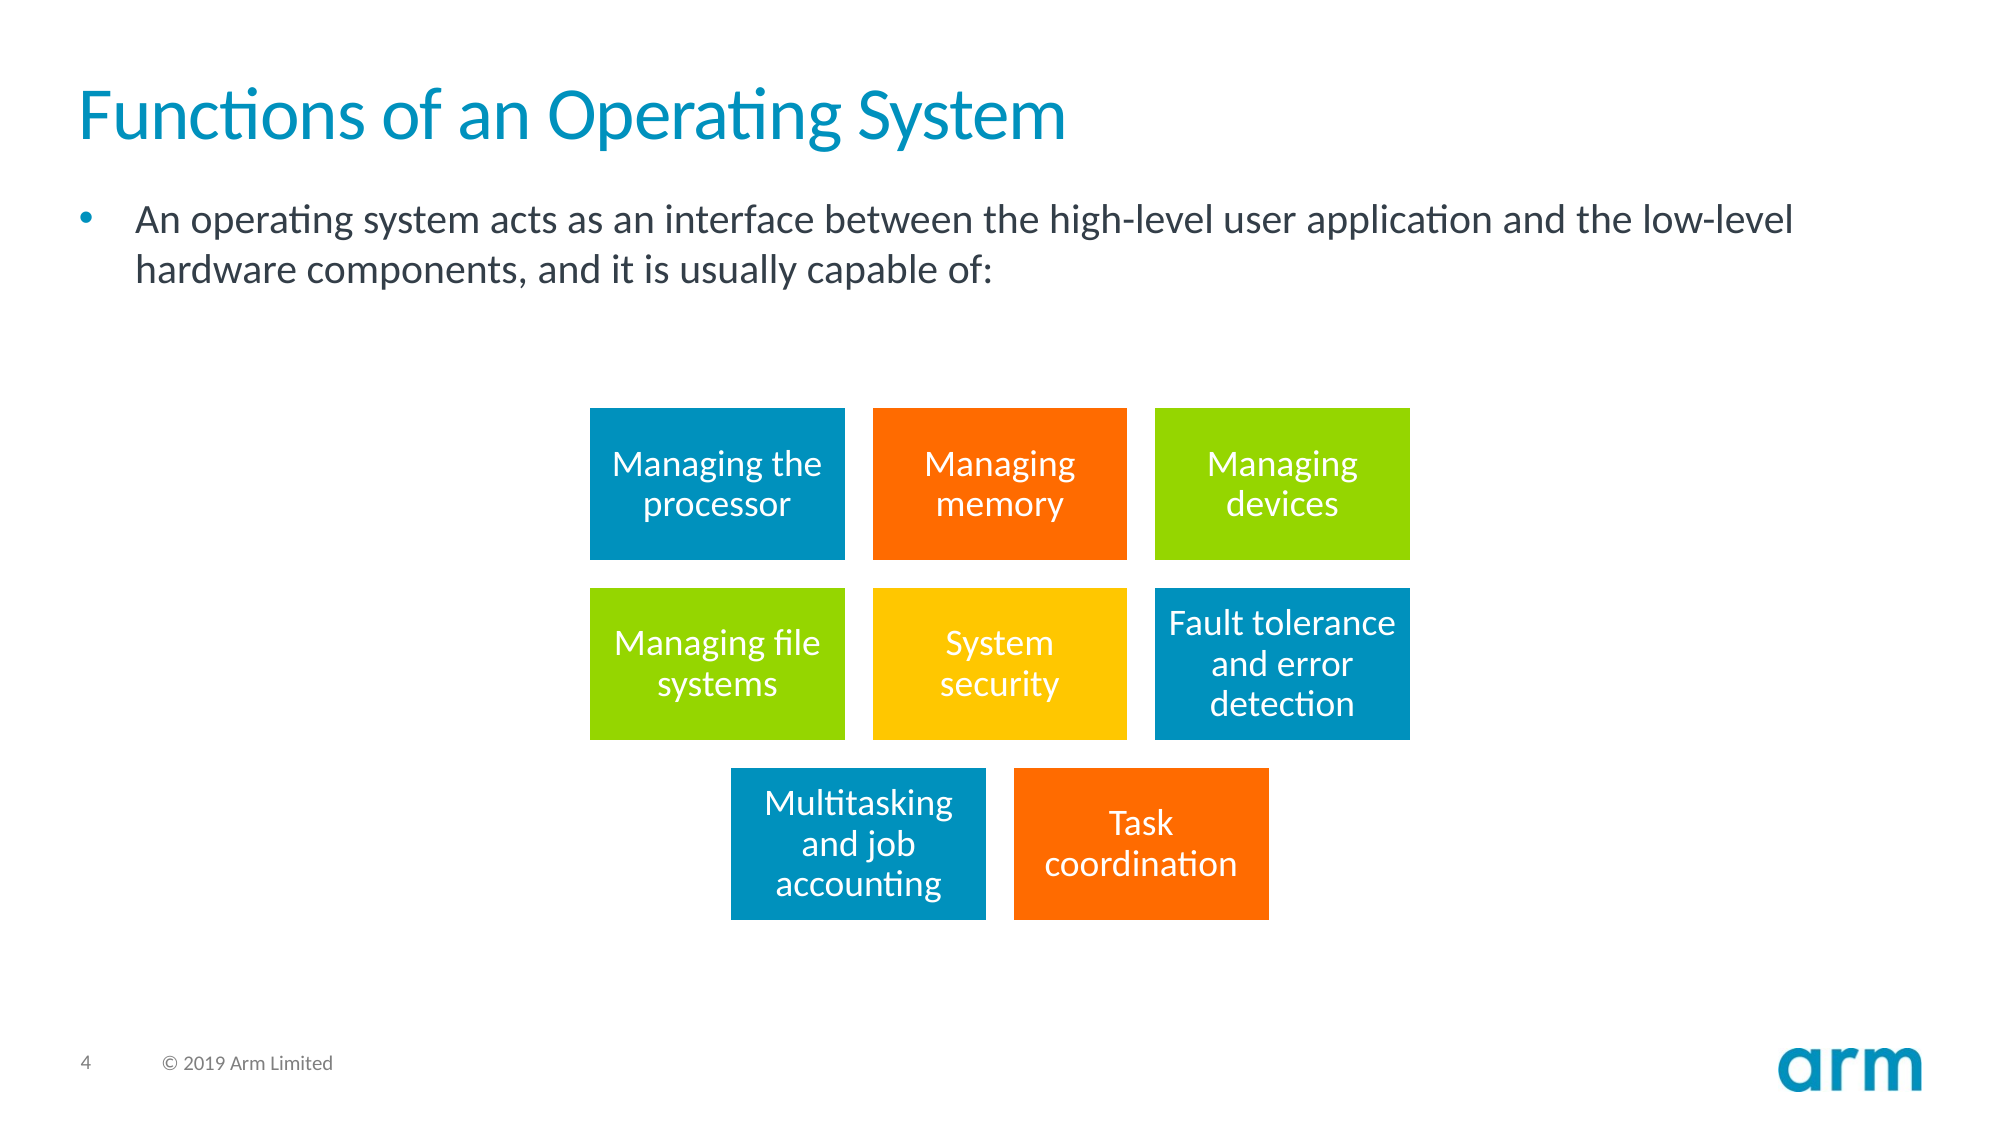

# Functions of an Operating System
An operating system acts as an interface between the high-level user application and the low-level hardware components, and it is usually capable of:

Managing the processor
Managing memory
Managing devices
Managing file systems
System security
Fault tolerance and error detection
Multitasking and job accounting
Task coordination